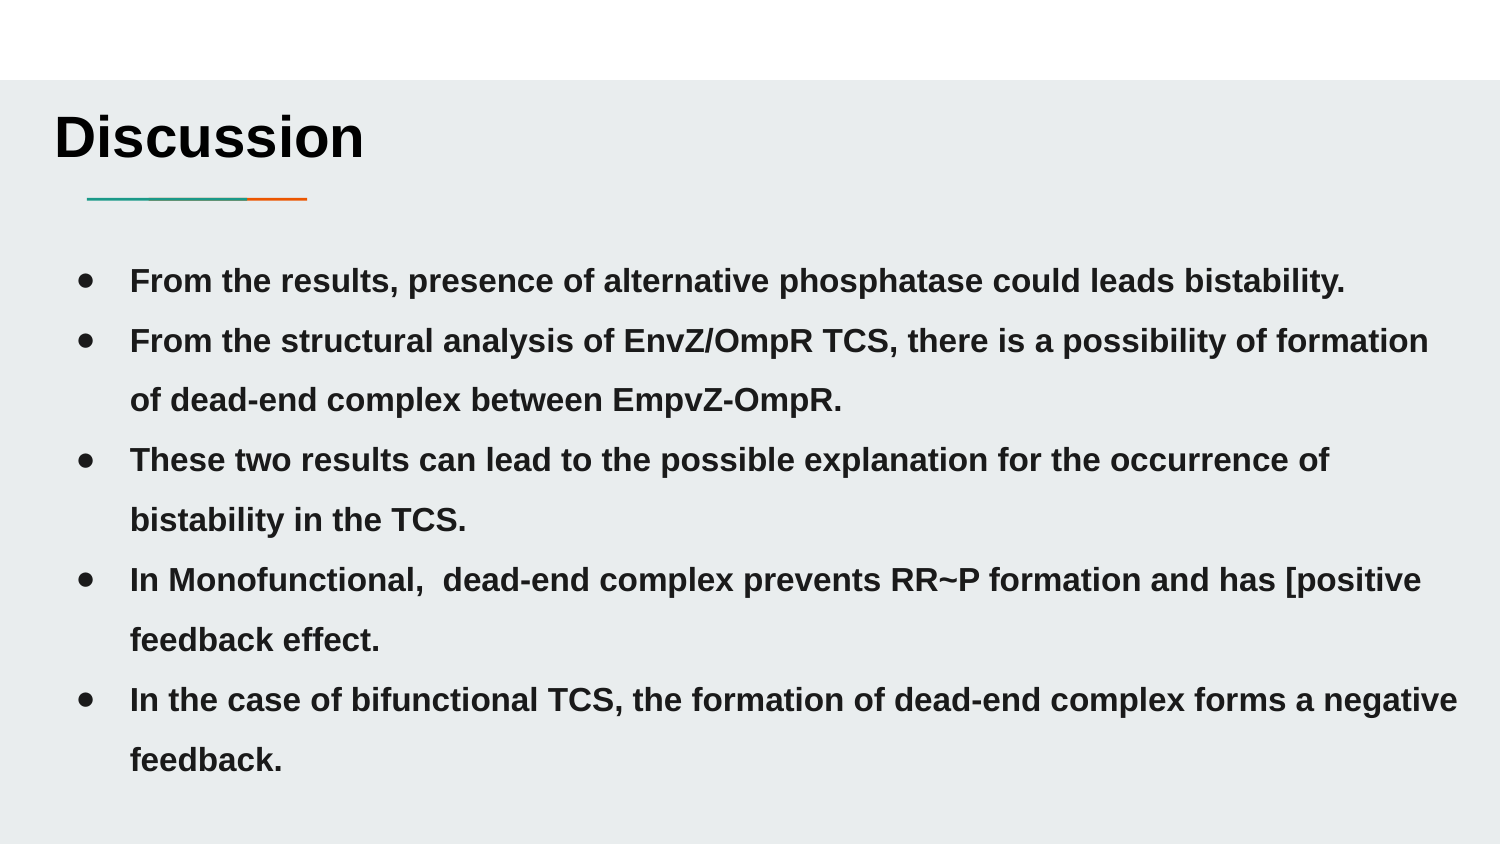

Discussion

From the results, presence of alternative phosphatase could leads bistability.
From the structural analysis of EnvZ/OmpR TCS, there is a possibility of formation of dead-end complex between EmpvZ-OmpR.
These two results can lead to the possible explanation for the occurrence of bistability in the TCS.
In Monofunctional,  dead-end complex prevents RR~P formation and has [positive feedback effect.
In the case of bifunctional TCS, the formation of dead-end complex forms a negative feedback.